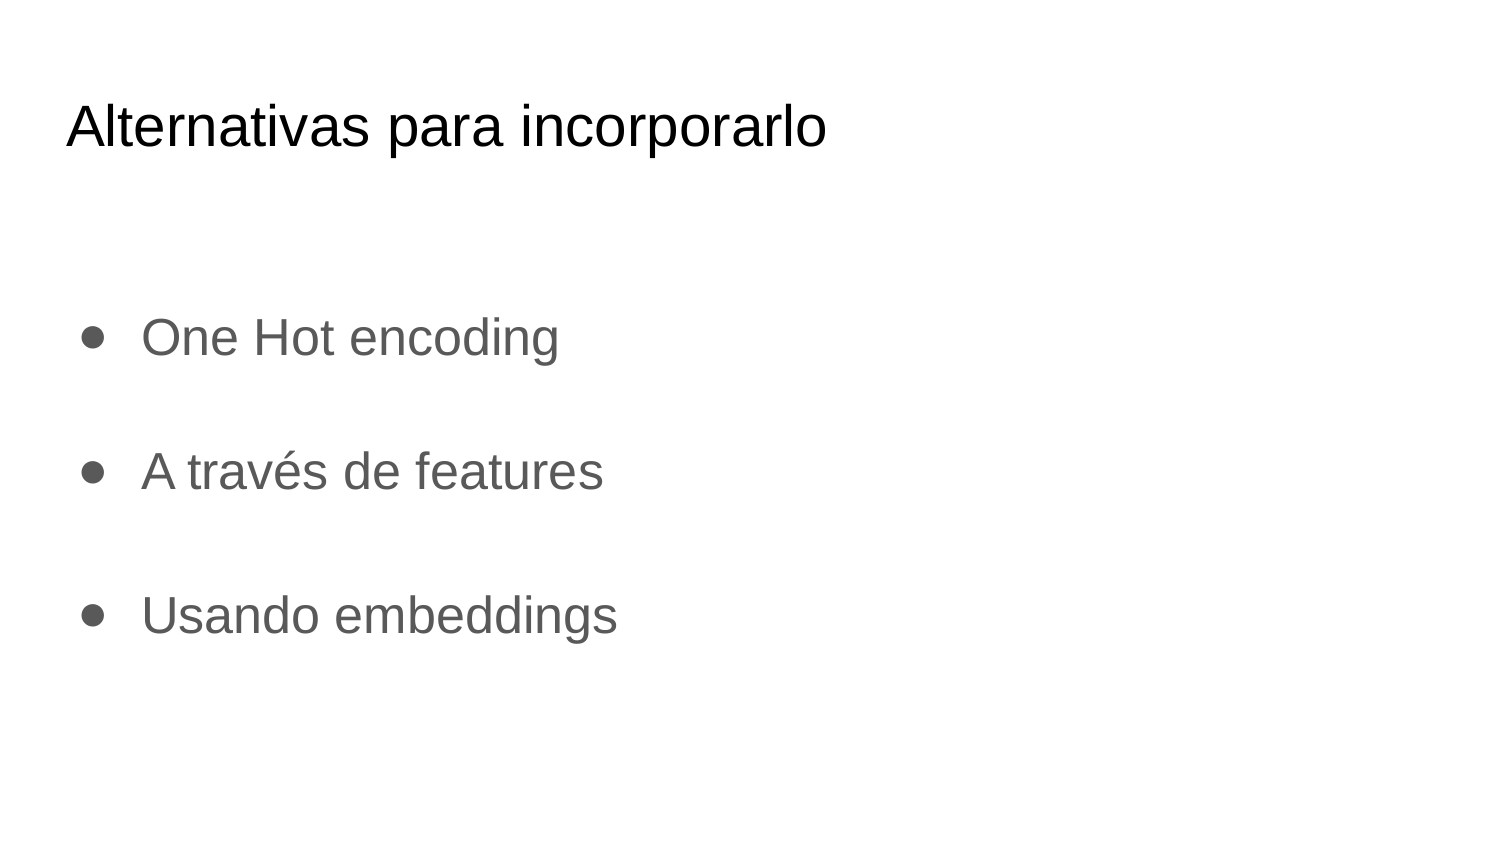

# Alternativas para incorporarlo
One Hot encoding
A través de features
Usando embeddings